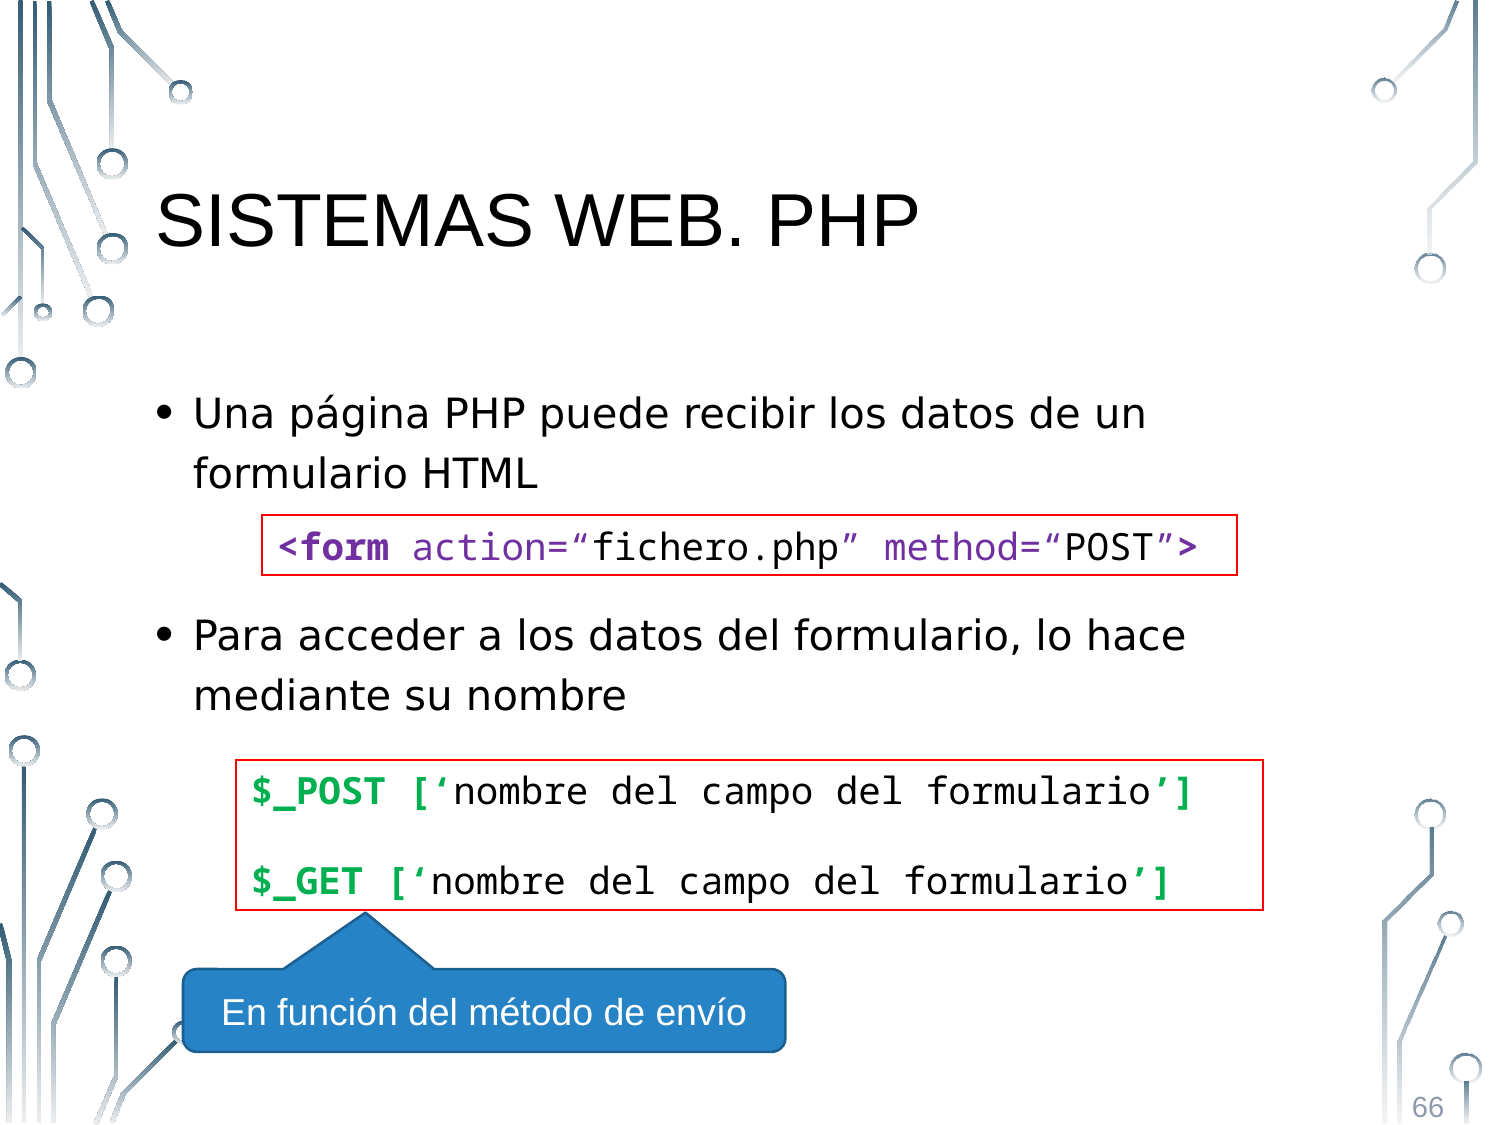

# Sistemas Web. PHP
Una página PHP puede recibir los datos de un formulario HTML

Para acceder a los datos del formulario, lo hace mediante su nombre

<form action=“fichero.php” method=“POST”>
$_POST [‘nombre del campo del formulario’]

$_GET [‘nombre del campo del formulario’]
En función del método de envío